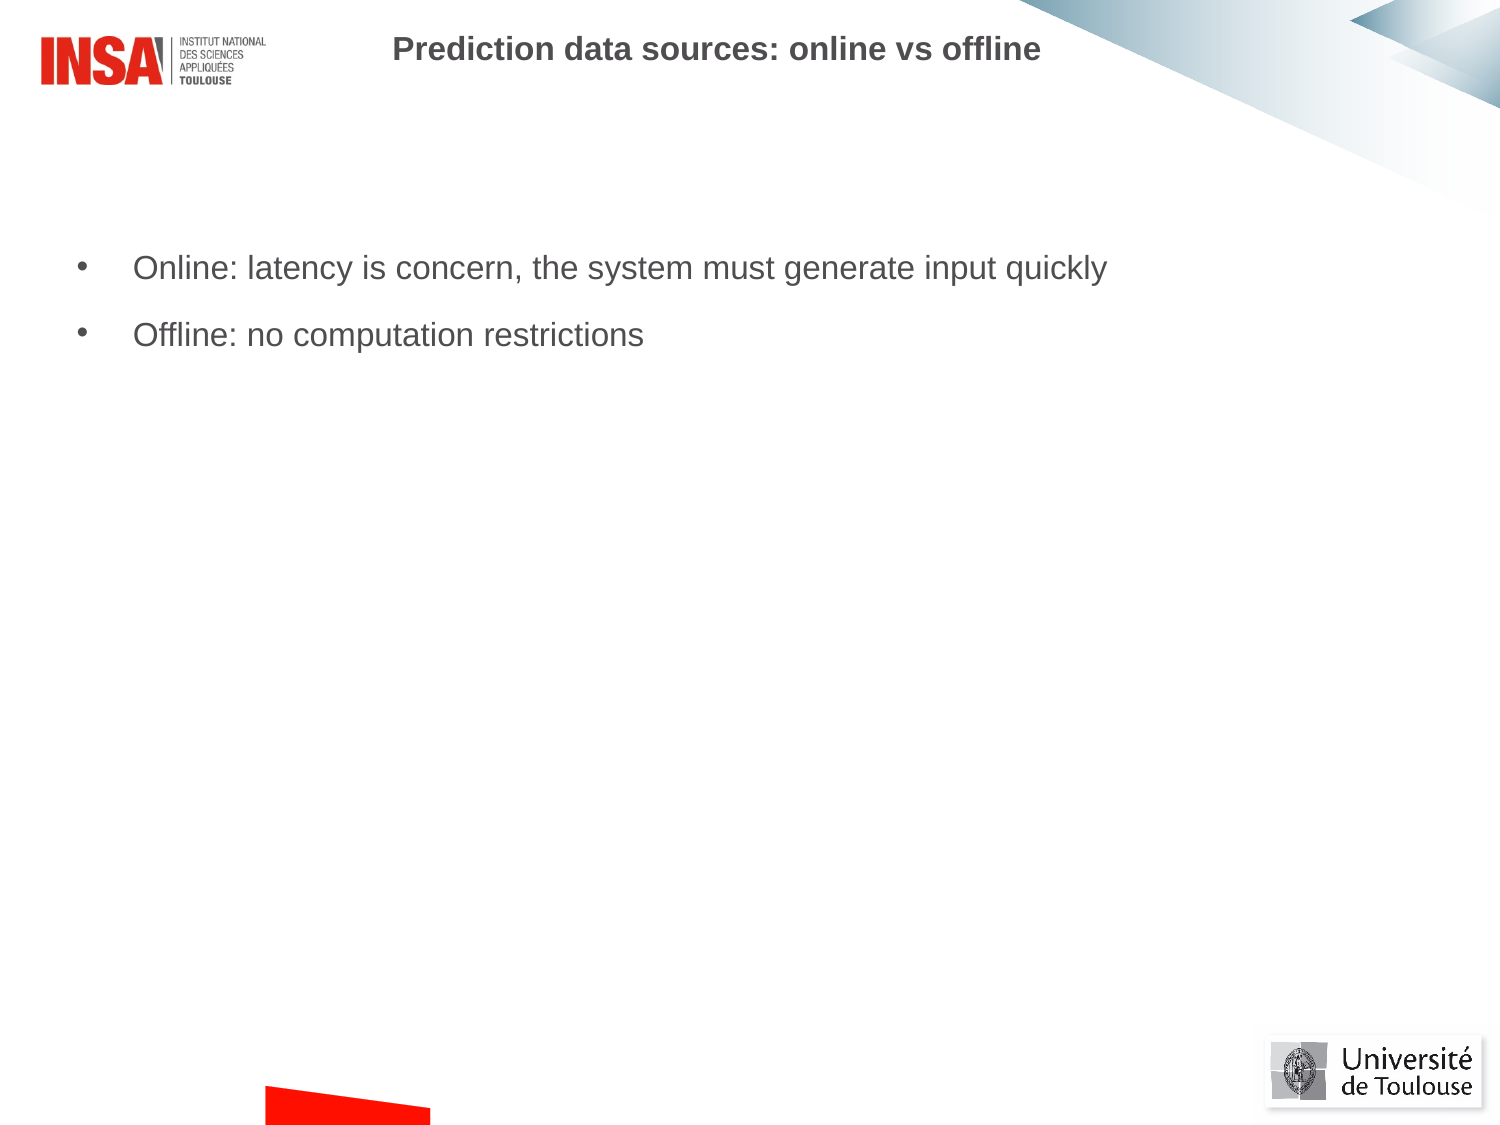

Prediction data sources: online vs offline
Online: latency is concern, the system must generate input quickly
Offline: no computation restrictions

#